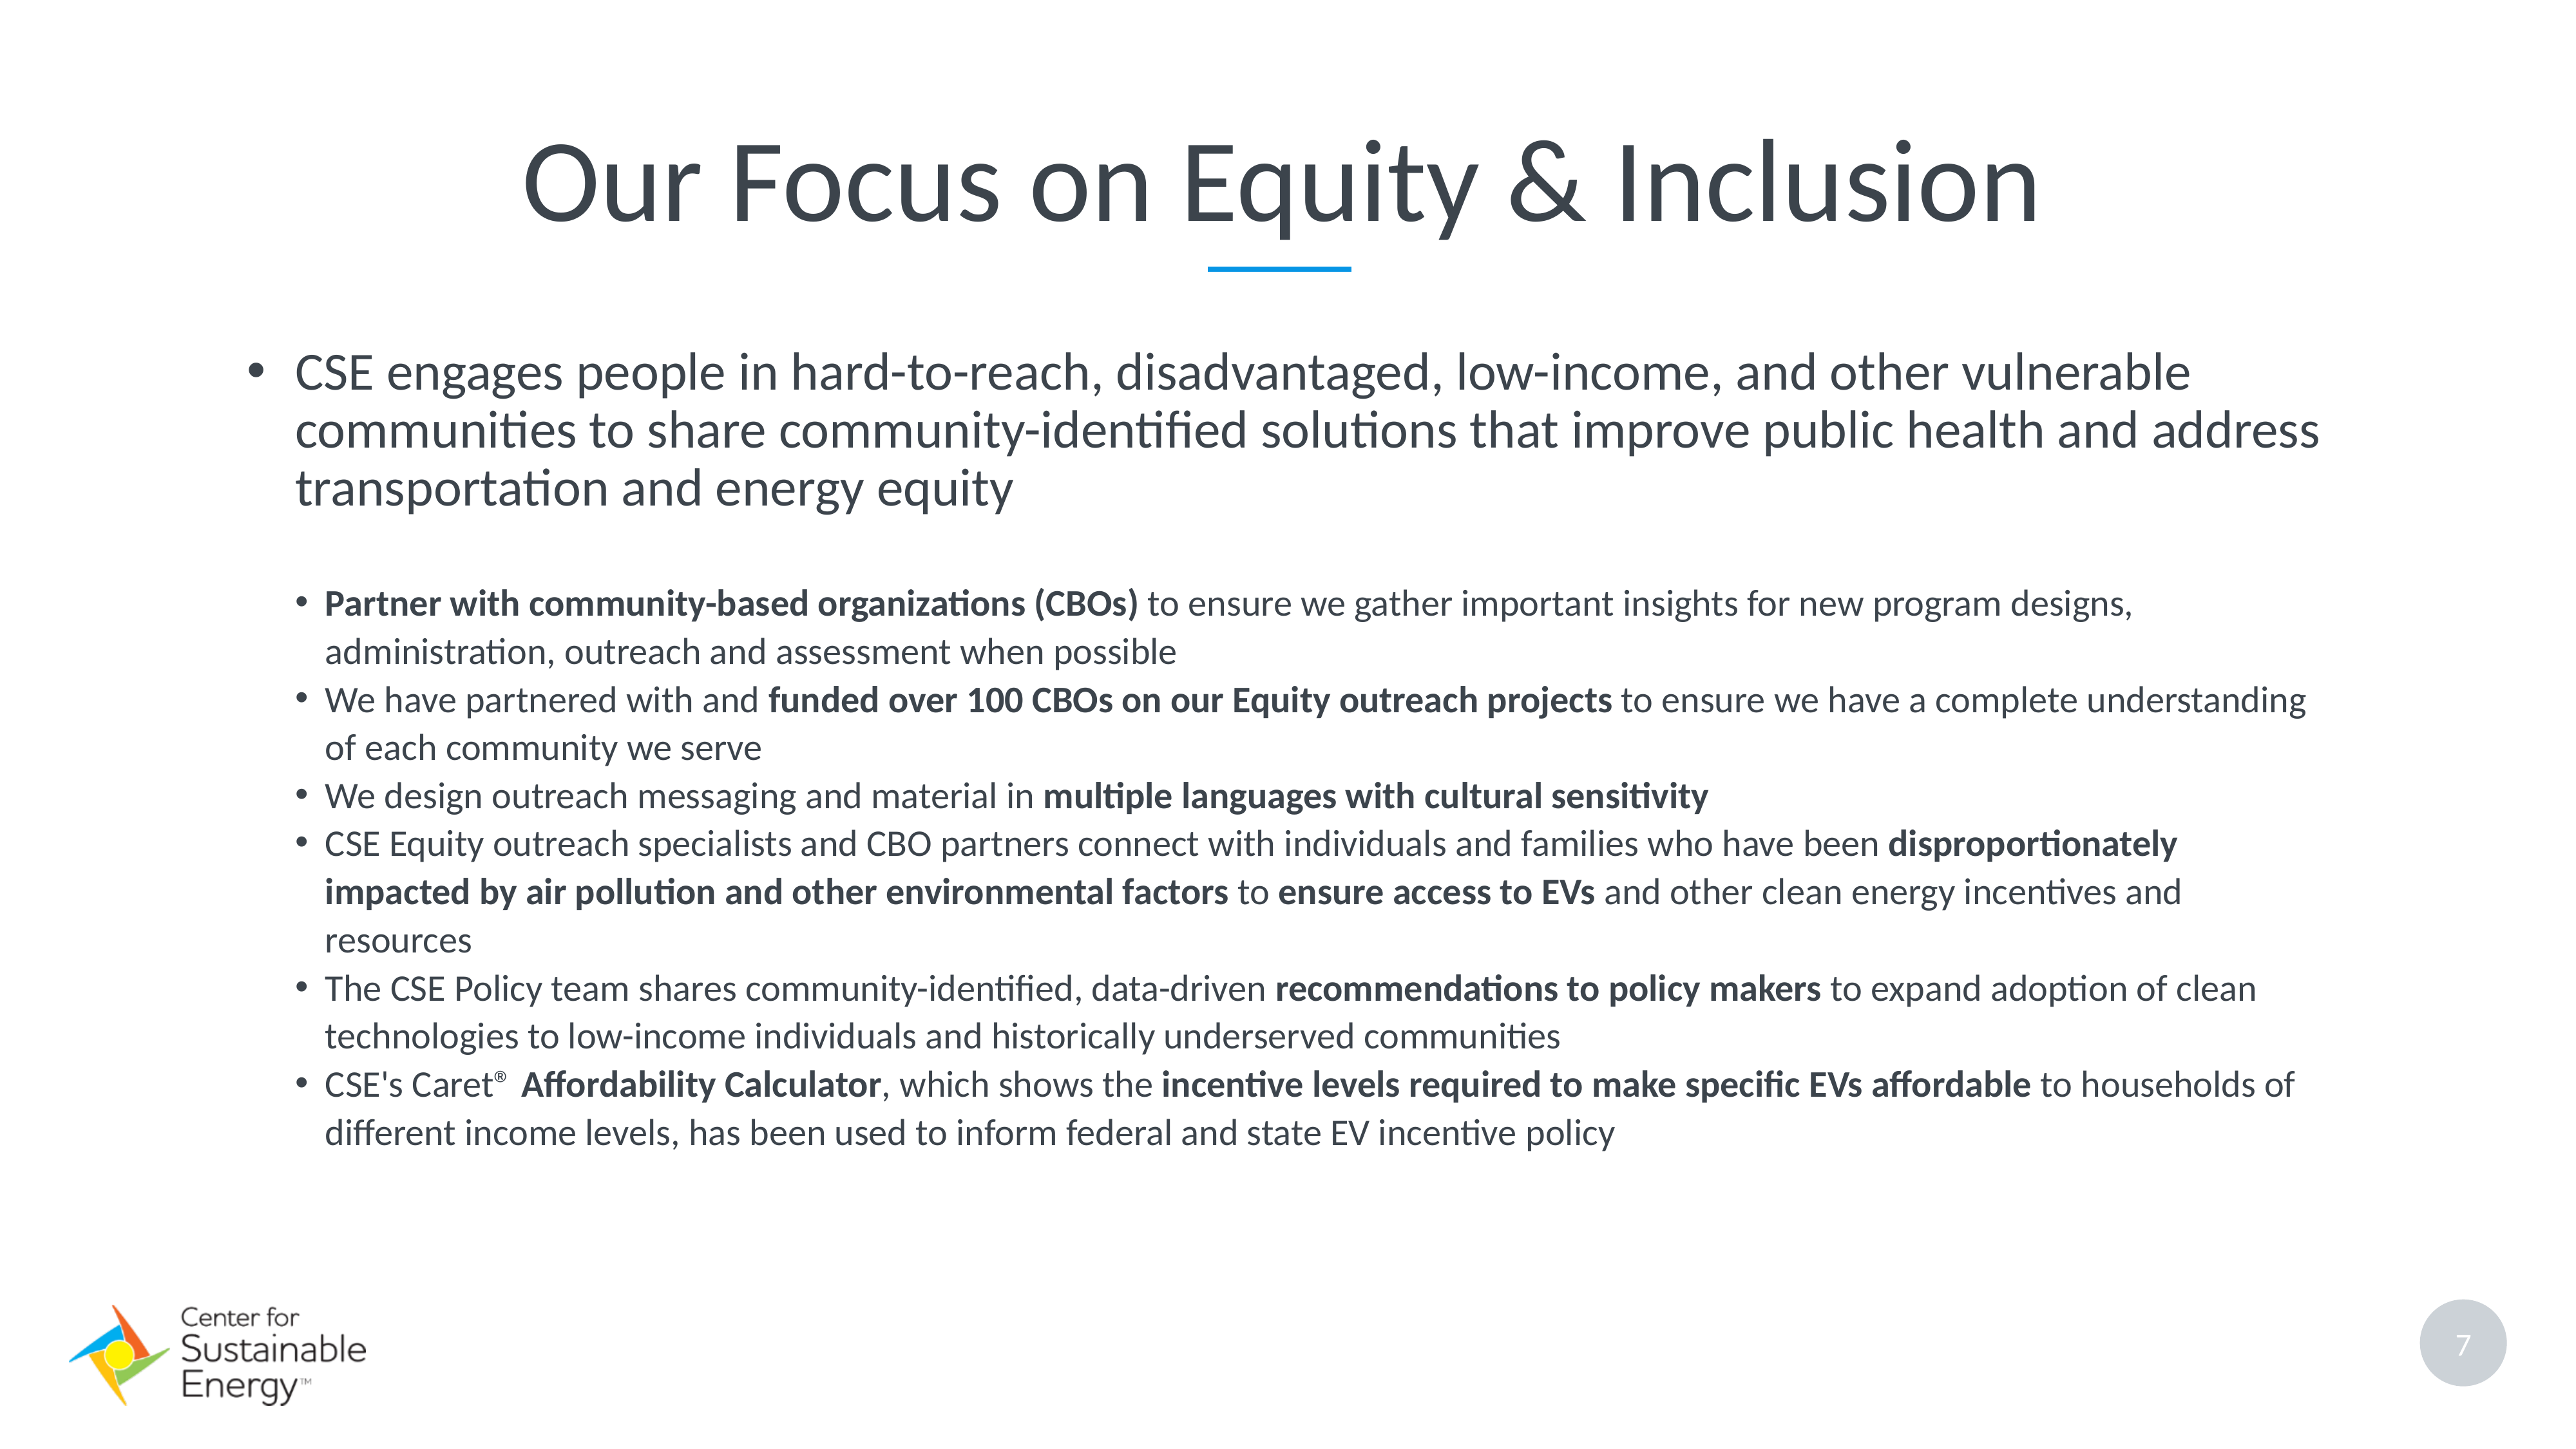

Our Focus on Equity & Inclusion
CSE engages people in hard-to-reach, disadvantaged, low-income, and other vulnerable communities to share community-identified solutions that improve public health and address transportation and energy equity

Partner with community-based organizations (CBOs) to ensure we gather important insights for new program designs, administration, outreach and assessment when possible
We have partnered with and funded over 100 CBOs on our Equity outreach projects to ensure we have a complete understanding of each community we serve
We design outreach messaging and material in multiple languages with cultural sensitivity
CSE Equity outreach specialists and CBO partners connect with individuals and families who have been disproportionately impacted by air pollution and other environmental factors to ensure access to EVs and other clean energy incentives and resources
The CSE Policy team shares community-identified, data-driven recommendations to policy makers to expand adoption of clean technologies to low-income individuals and historically underserved communities
CSE's Caret® Affordability Calculator, which shows the incentive levels required to make specific EVs affordable to households of different income levels, has been used to inform federal and state EV incentive policy

7